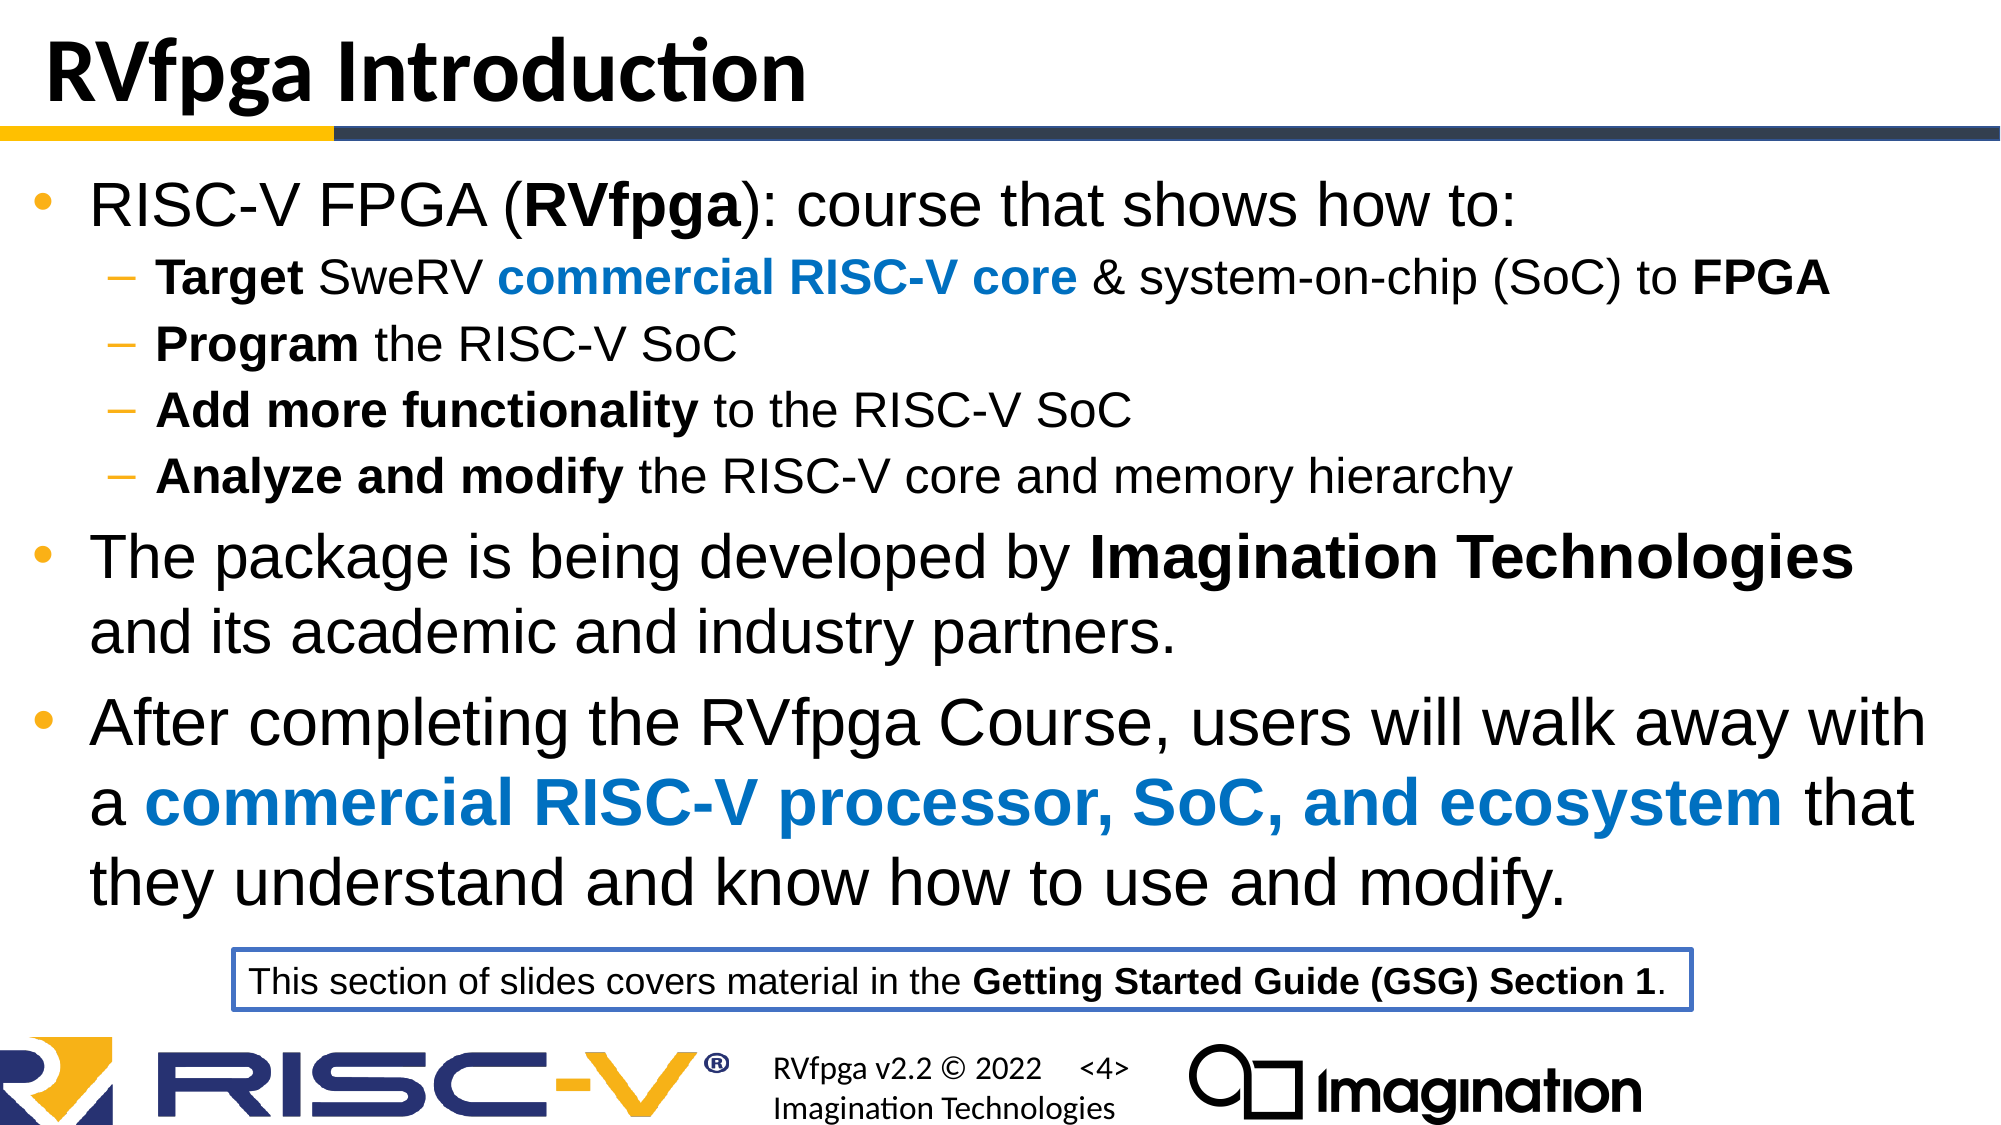

# RVfpga Introduction
RISC-V FPGA (RVfpga): course that shows how to:
Target SweRV commercial RISC-V core & system-on-chip (SoC) to FPGA
Program the RISC-V SoC
Add more functionality to the RISC-V SoC
Analyze and modify the RISC-V core and memory hierarchy
The package is being developed by Imagination Technologies and its academic and industry partners.
After completing the RVfpga Course, users will walk away with a commercial RISC-V processor, SoC, and ecosystem that they understand and know how to use and modify.

This section of slides covers material in the Getting Started Guide (GSG) Section 1.